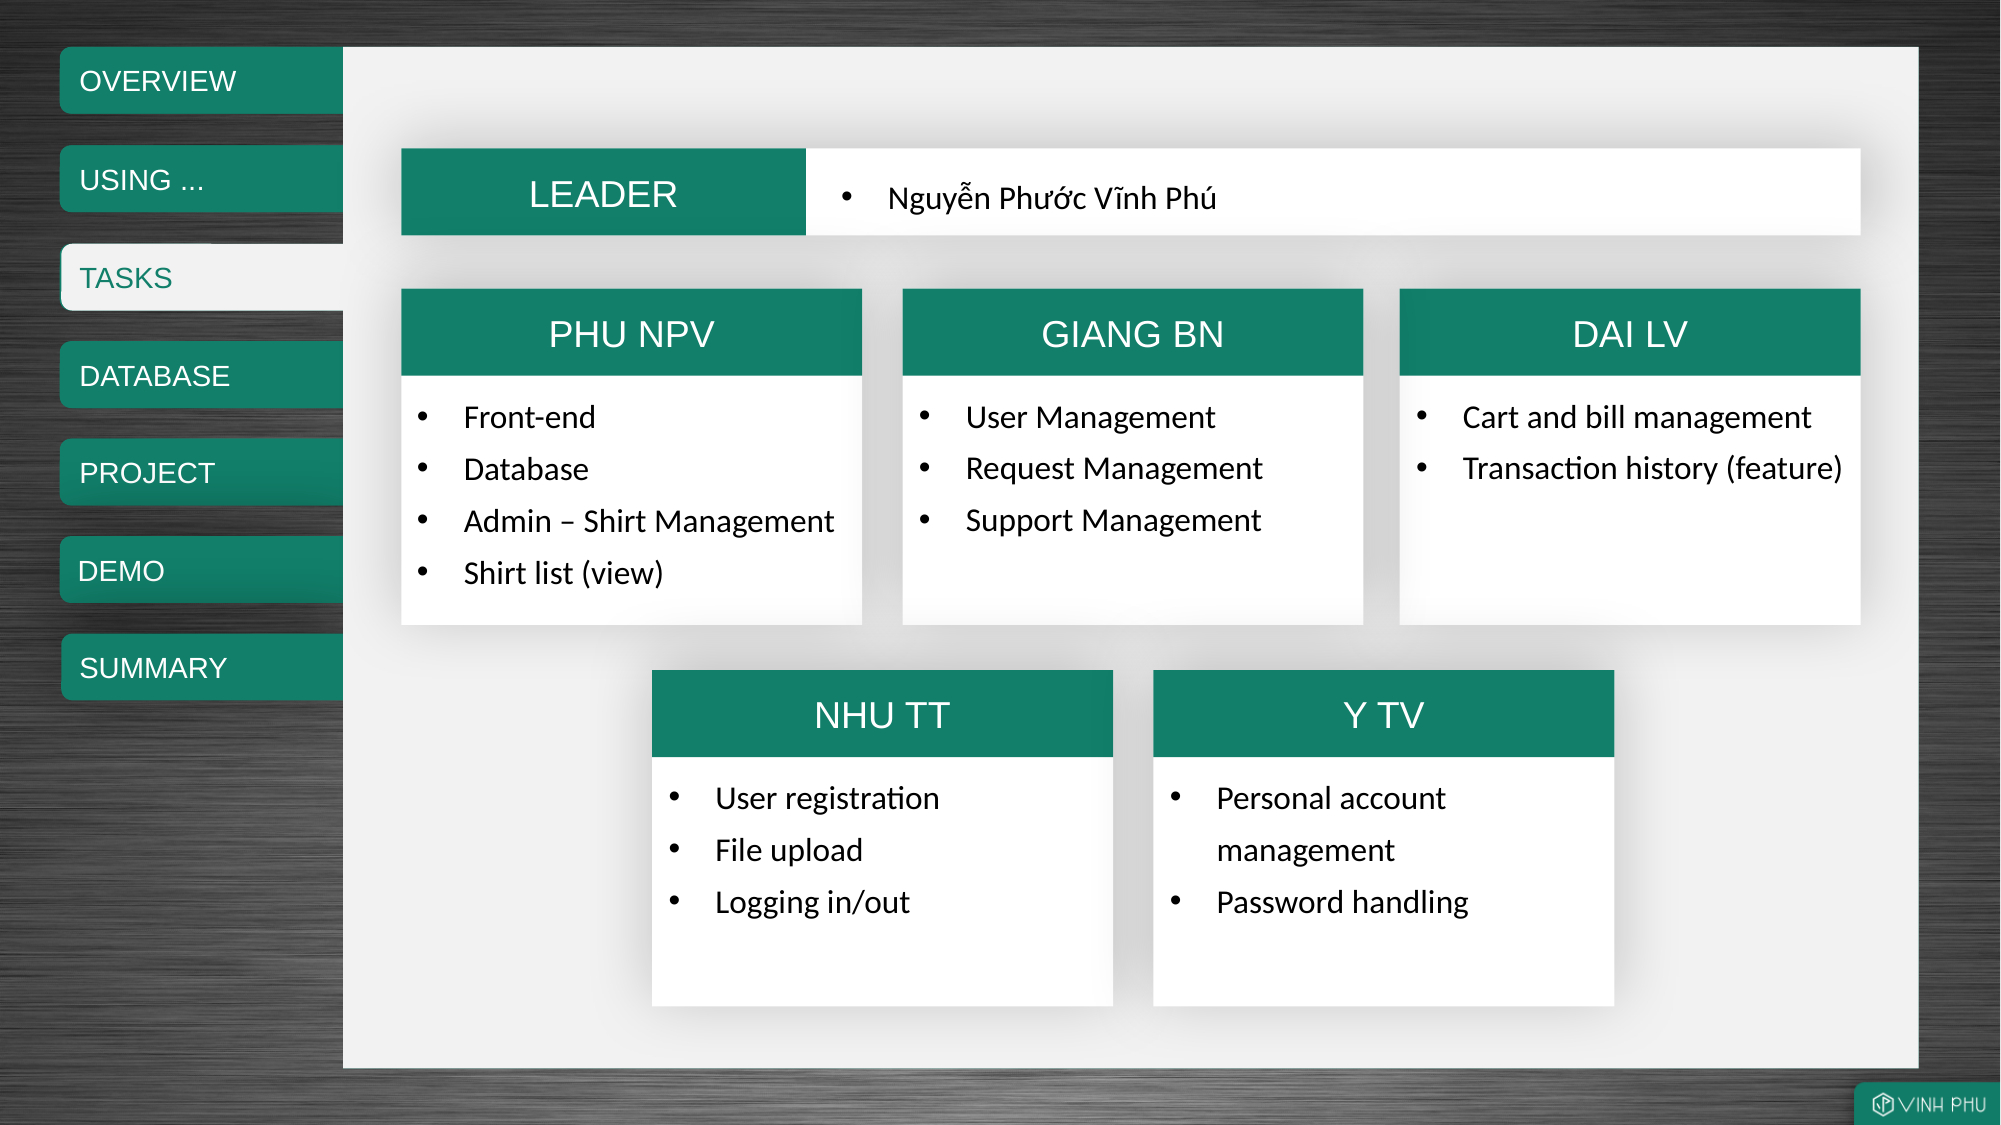

OVERVIEW

USING ...
LEADER

Nguyễn Phước Vĩnh Phú
TASKS

PHU NPV
Front-end
Database
Admin – Shirt Management
Shirt list (view)

GIANG BN
User Management
Request Management
Support Management

DAI LV
Cart and bill management
Transaction history (feature)
DATABASE
PROJECT
DEMO
SUMMARY

NHU TT
User registration
File upload
Logging in/out

Y TV
Personal account management
Password handling